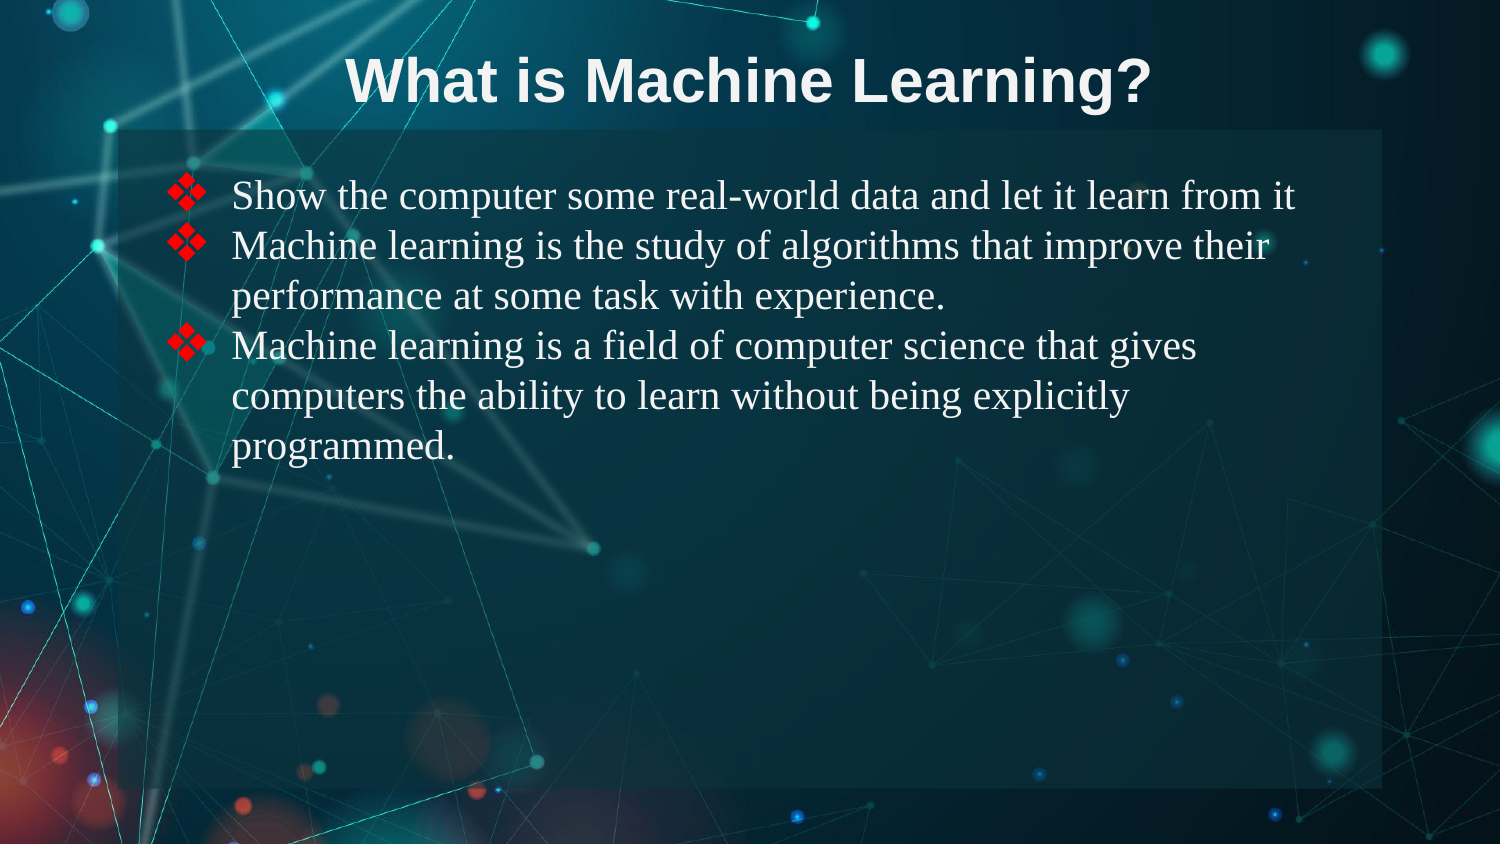

# What is Machine Learning?
Show the computer some real-world data and let it learn from it
Machine learning is the study of algorithms that improve their performance at some task with experience.
Machine learning is a field of computer science that gives computers the ability to learn without being explicitly programmed.